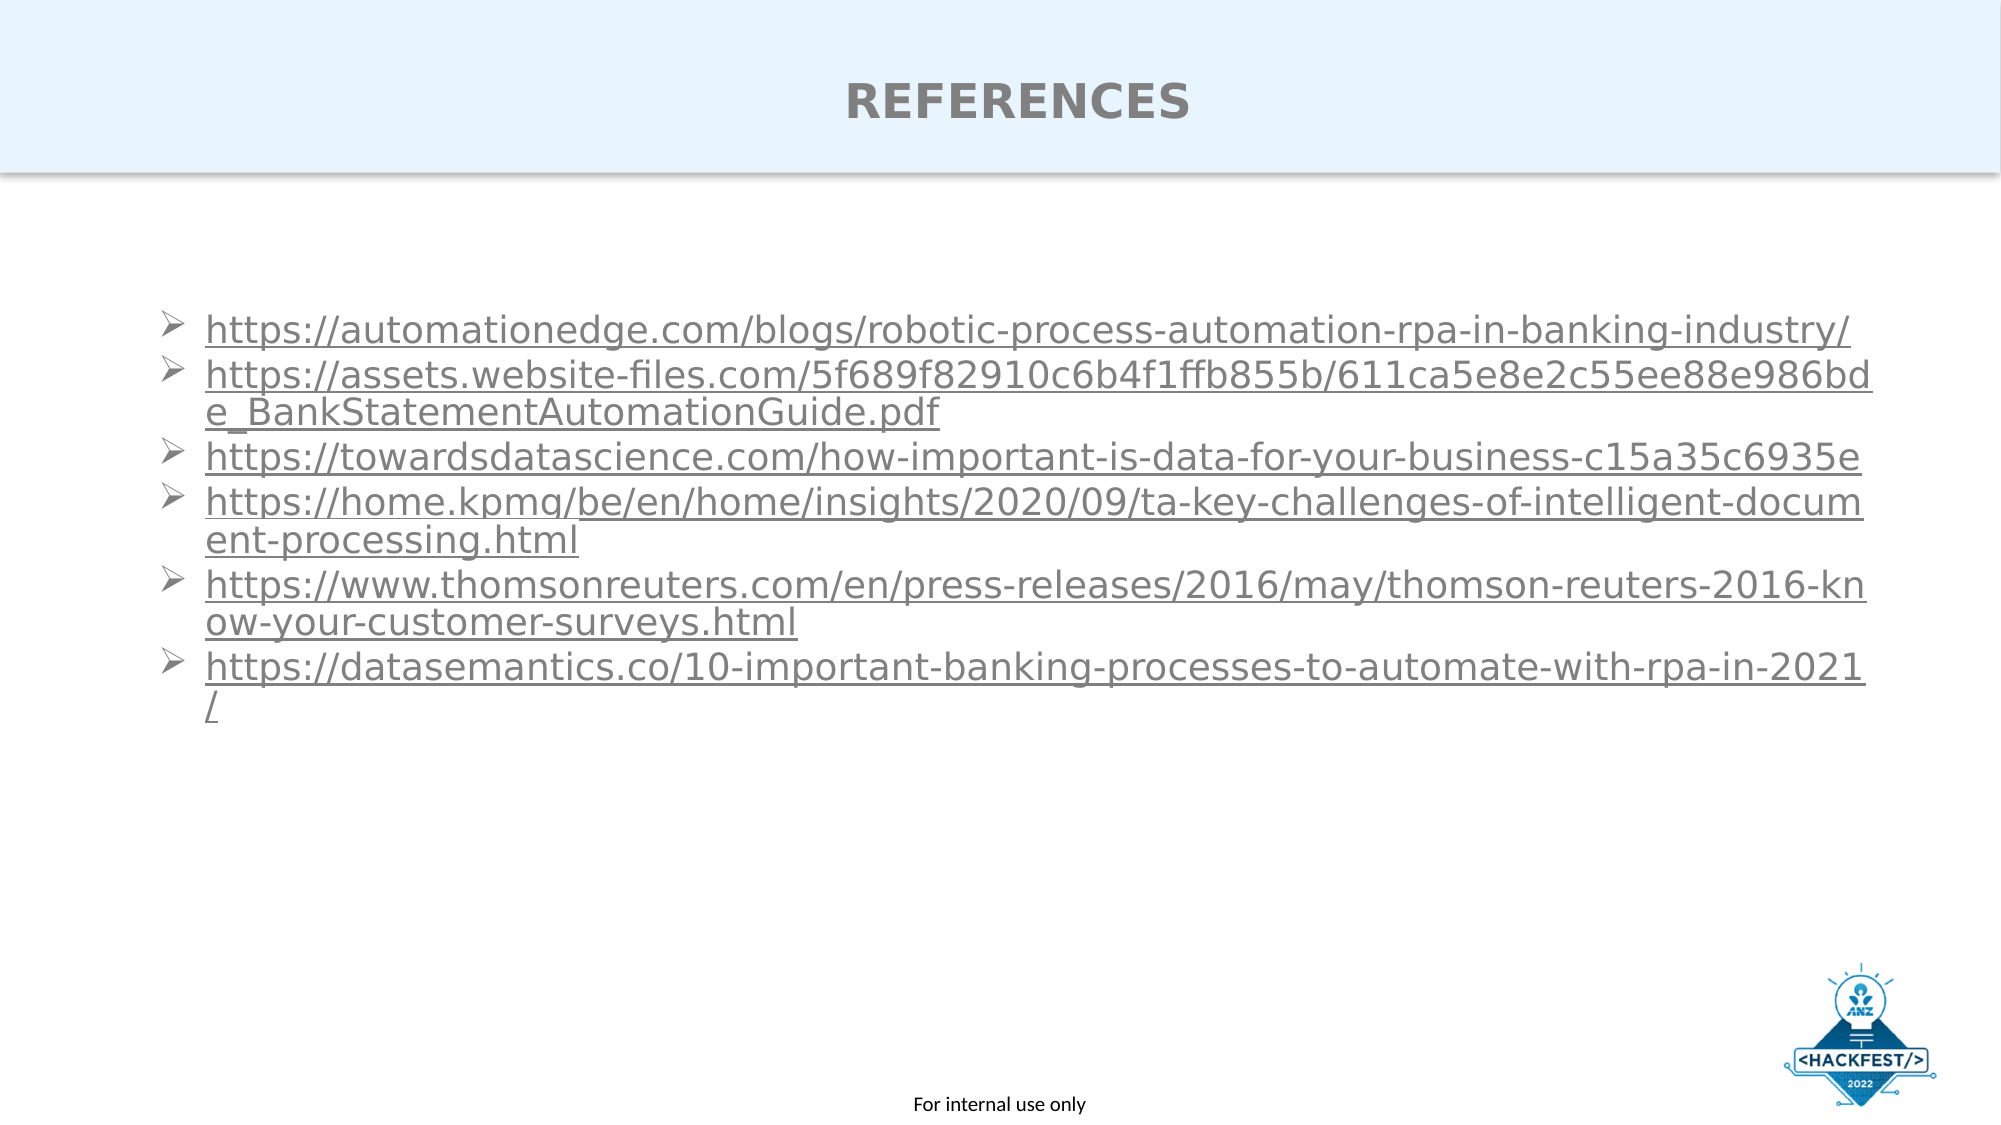

# REFERENCES
https://automationedge.com/blogs/robotic-process-automation-rpa-in-banking-industry/
https://assets.website-files.com/5f689f82910c6b4f1ffb855b/611ca5e8e2c55ee88e986bde_BankStatementAutomationGuide.pdf
https://towardsdatascience.com/how-important-is-data-for-your-business-c15a35c6935e
https://home.kpmg/be/en/home/insights/2020/09/ta-key-challenges-of-intelligent-document-processing.html
https://www.thomsonreuters.com/en/press-releases/2016/may/thomson-reuters-2016-know-your-customer-surveys.html
https://datasemantics.co/10-important-banking-processes-to-automate-with-rpa-in-2021/